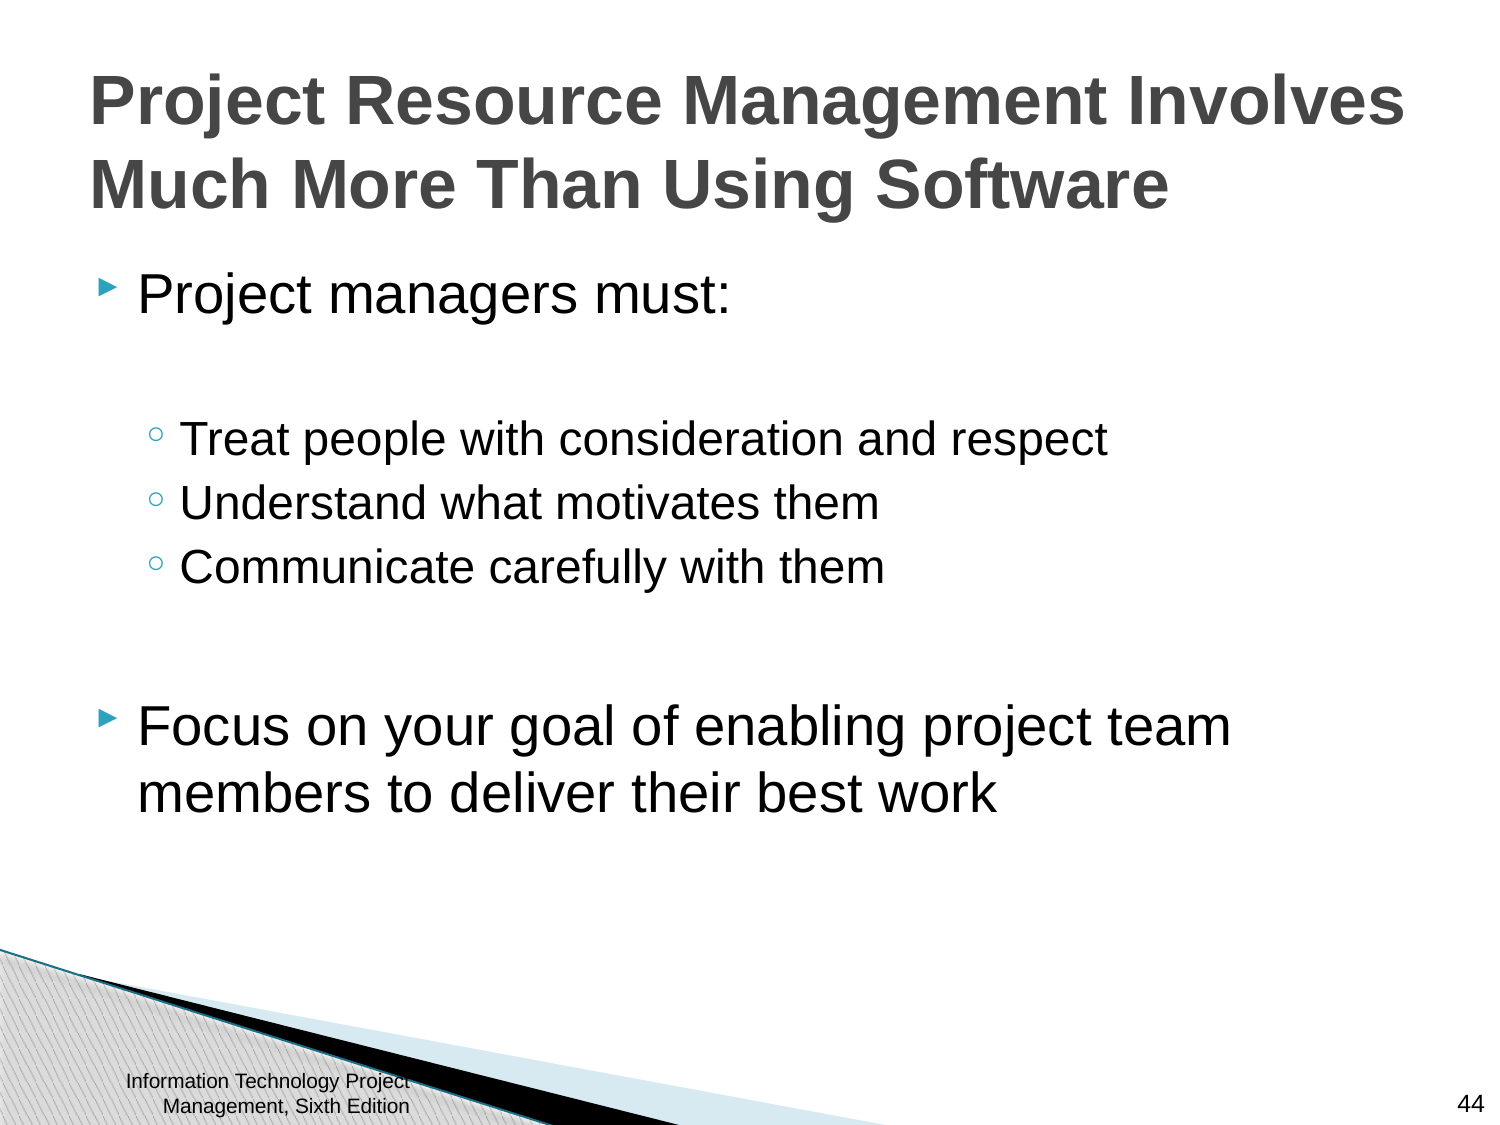

# Project Resource Management Involves Much More Than Using Software
Project managers must:

Treat people with consideration and respect
Understand what motivates them
Communicate carefully with them

Focus on your goal of enabling project team members to deliver their best work
Information Technology Project Management, Sixth Edition
44